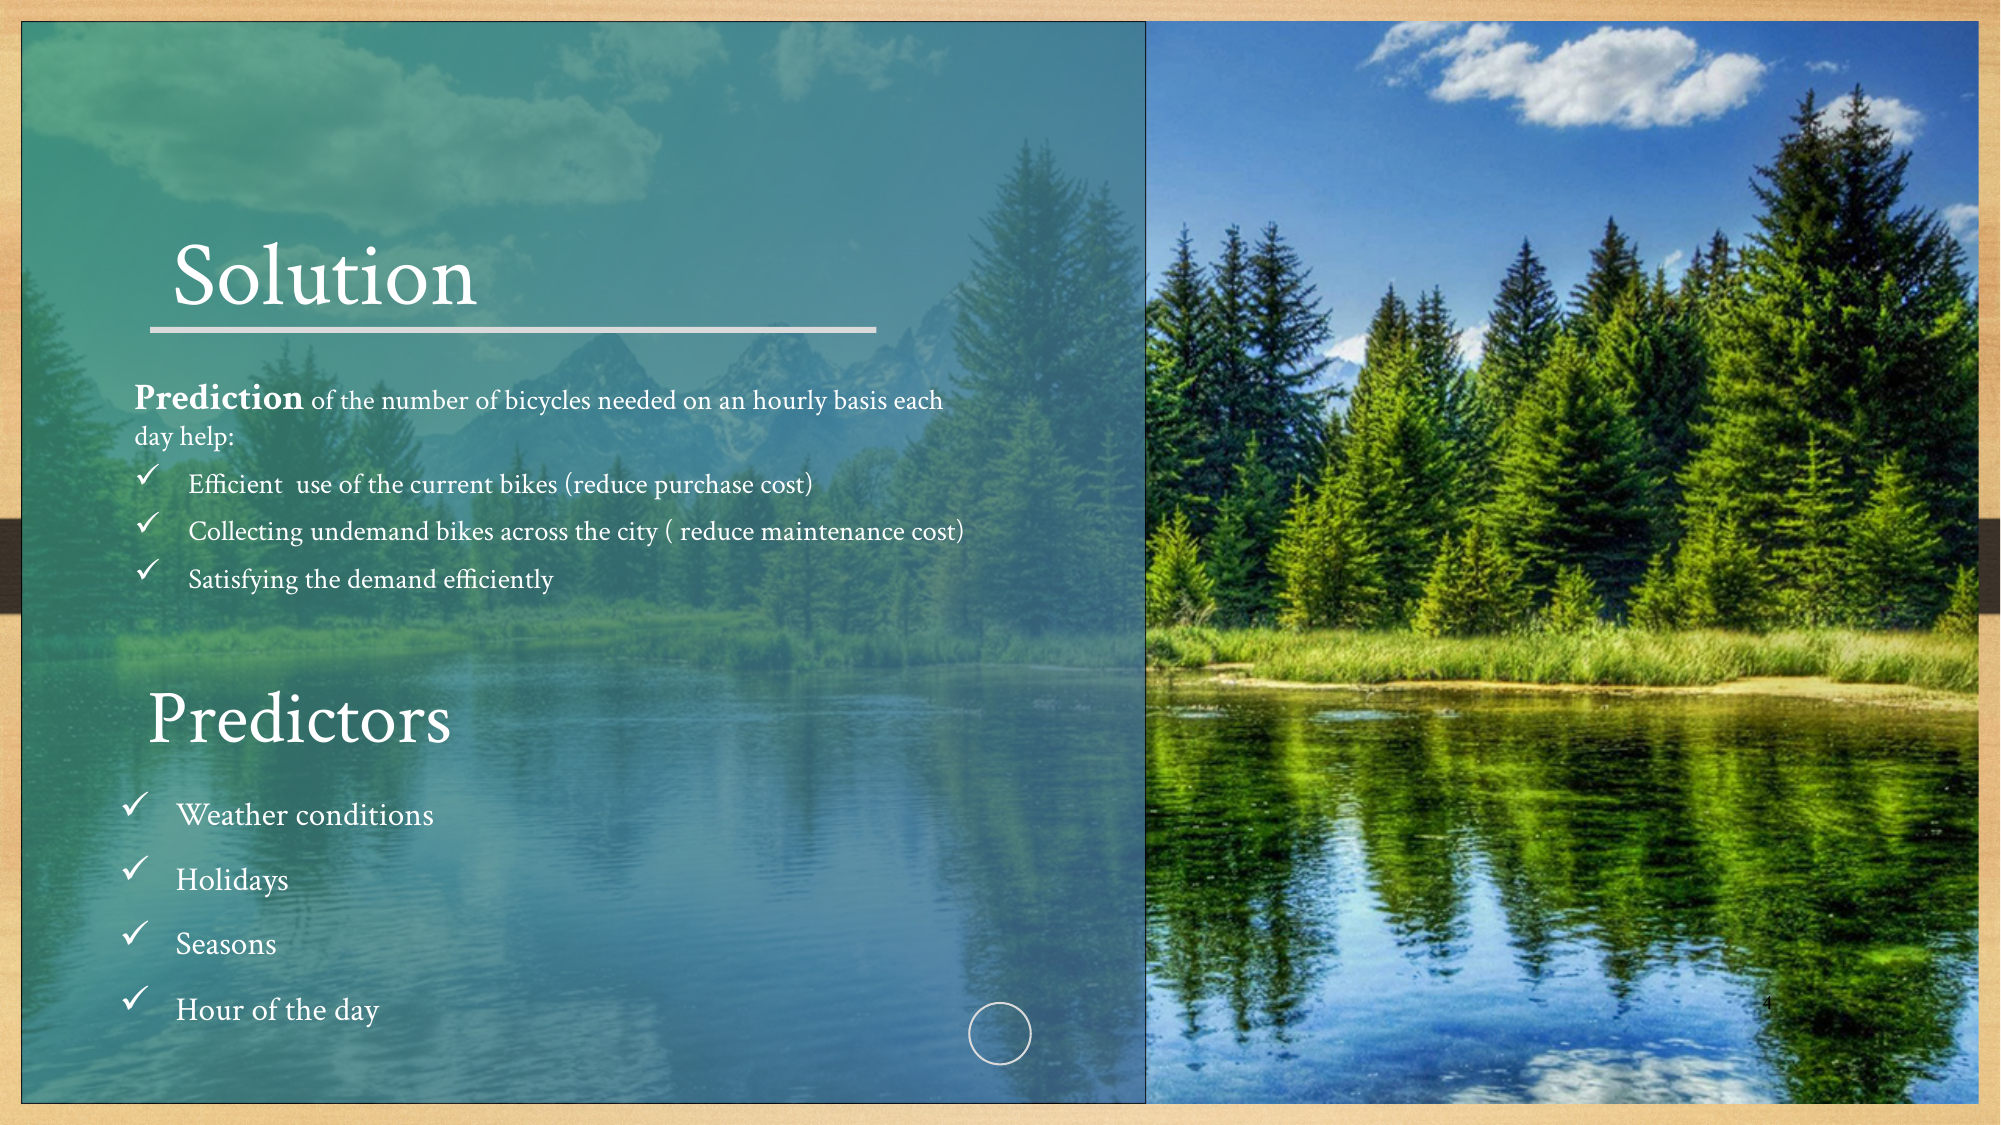

Solution
Prediction of the number of bicycles needed on an hourly basis each day help:
Efficient  use of the current bikes (reduce purchase cost)
Collecting undemand bikes across the city ( reduce maintenance cost)
Satisfying the demand efficiently

Predictors
Weather conditions
Holidays
Seasons
Hour of the day

4